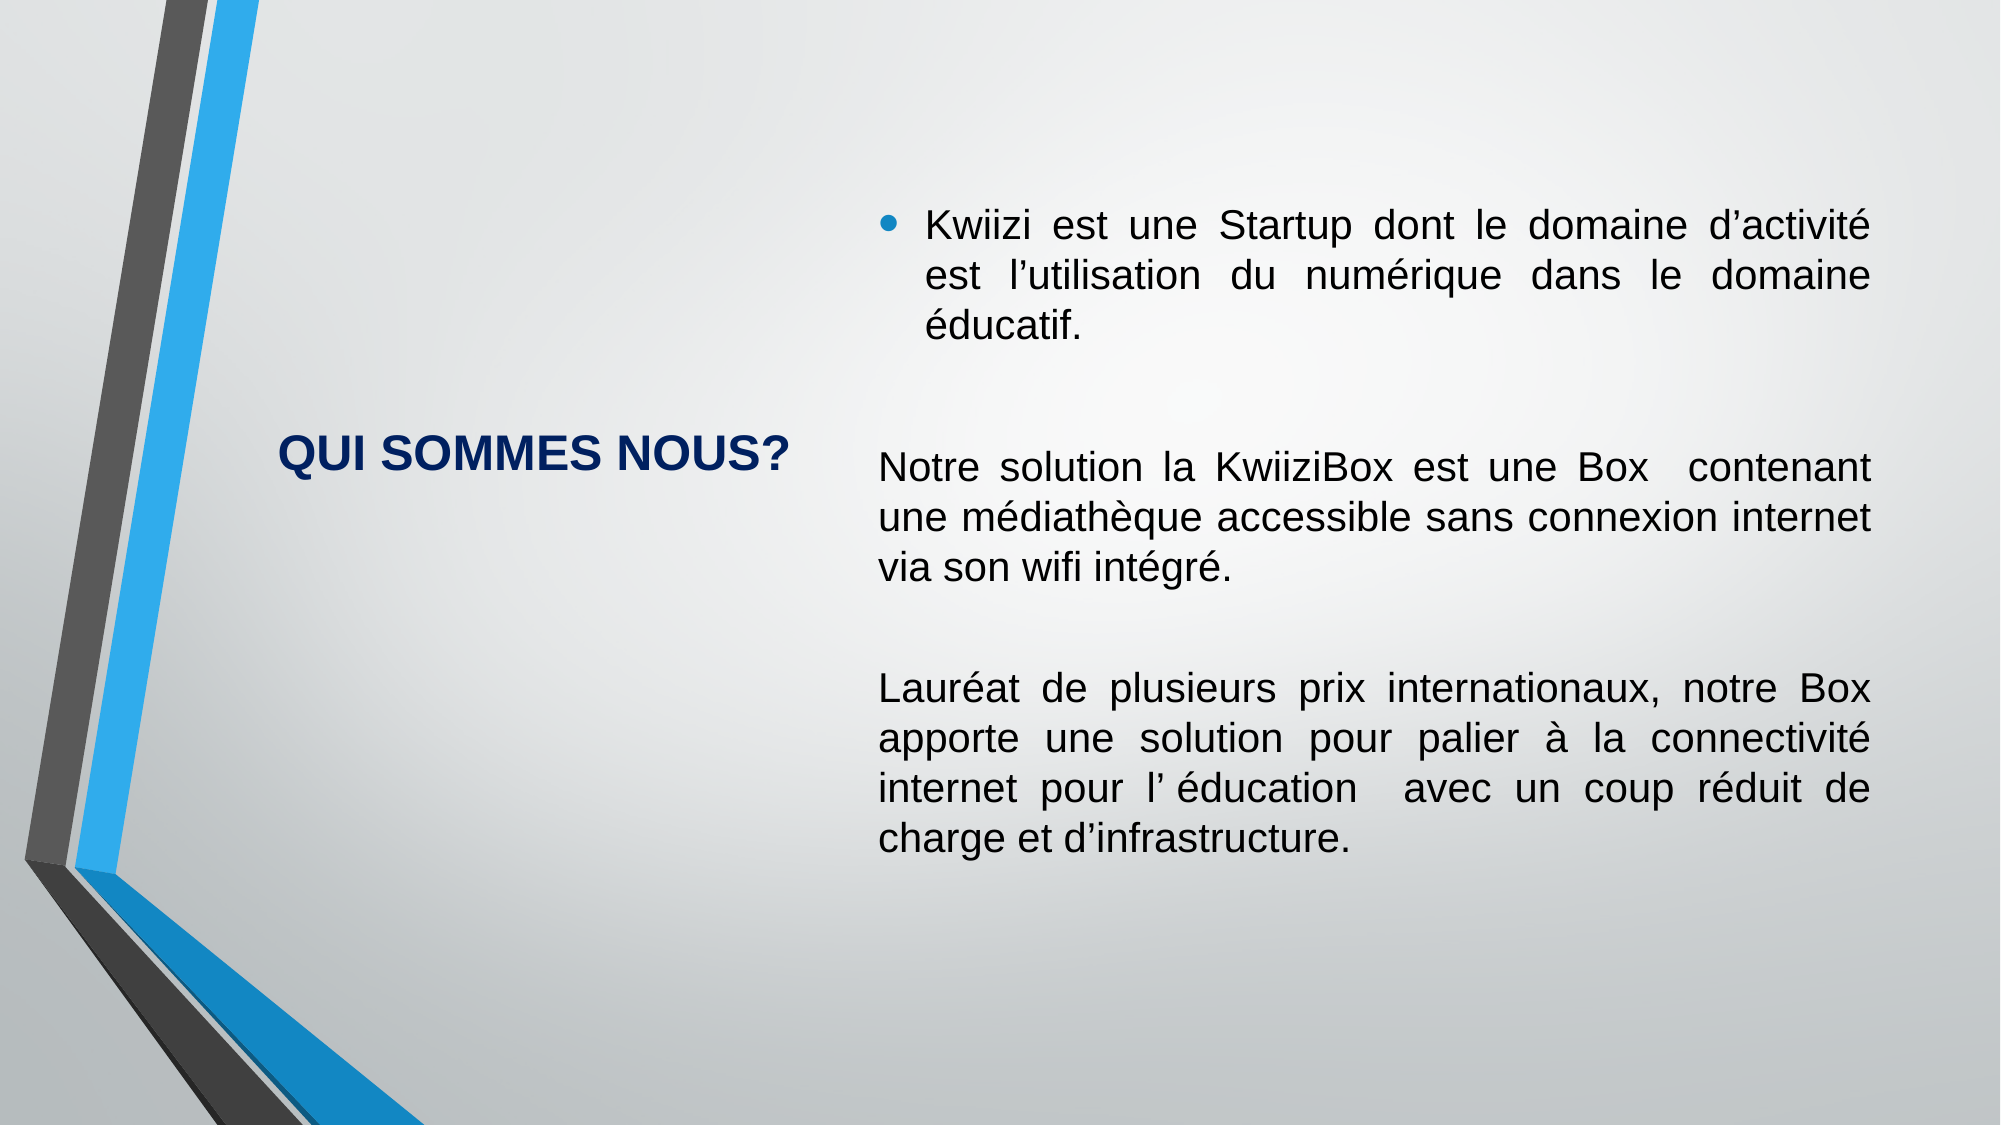

Kwiizi est une Startup dont le domaine d’activité est l’utilisation du numérique dans le domaine éducatif.

Notre solution la KwiiziBox est une Box  contenant une médiathèque accessible sans connexion internet via son wifi intégré.
Lauréat de plusieurs prix internationaux, notre Box apporte une solution pour palier à la connectivité internet pour l’ éducation  avec un coup réduit de charge et d’infrastructure.

# QUI SOMMES NOUS?